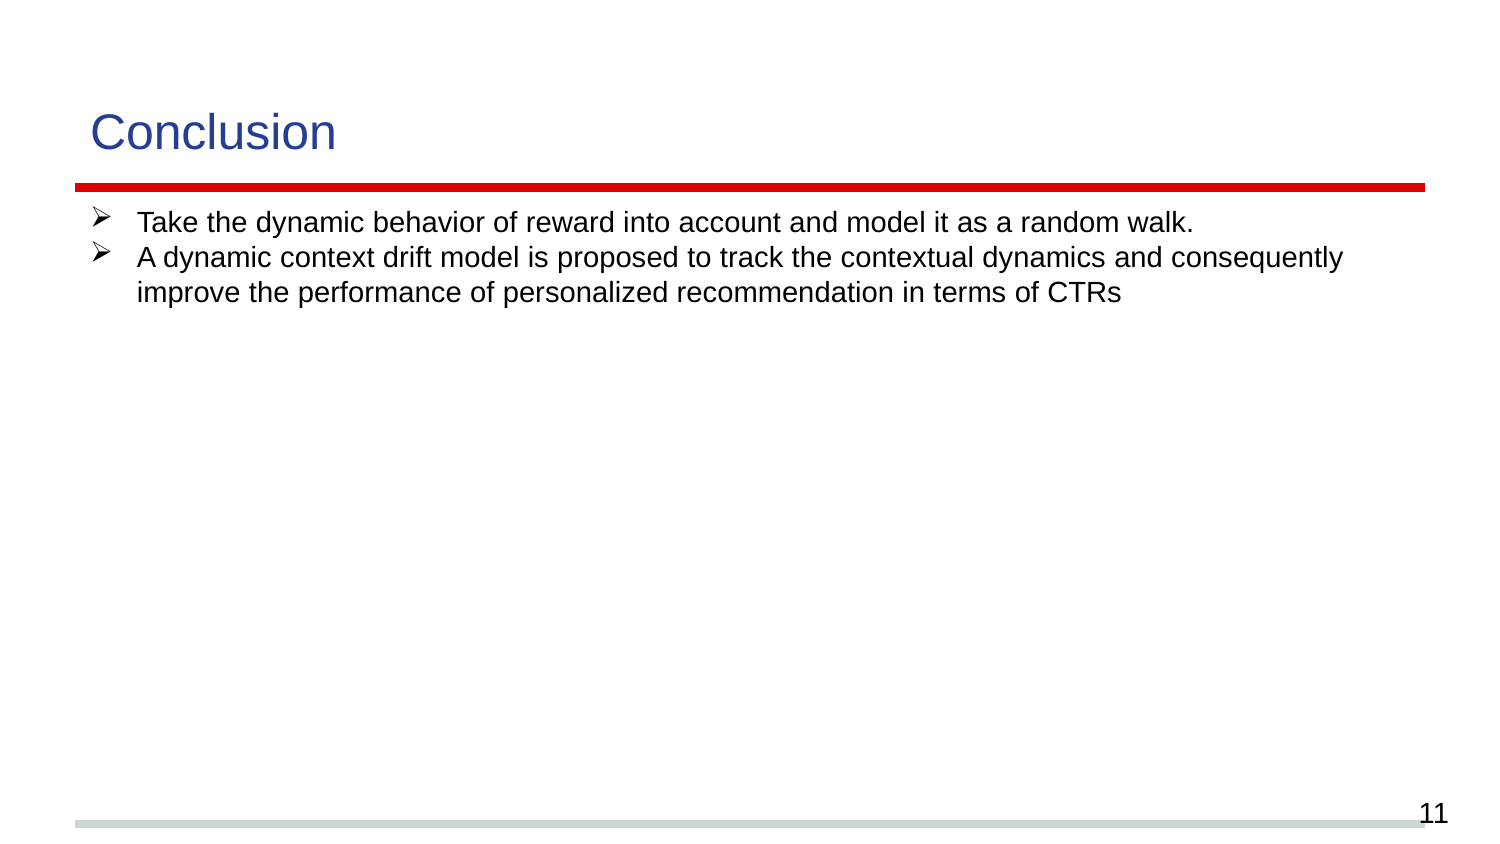

# Conclusion
Take the dynamic behavior of reward into account and model it as a random walk.
A dynamic context drift model is proposed to track the contextual dynamics and consequently improve the performance of personalized recommendation in terms of CTRs

11